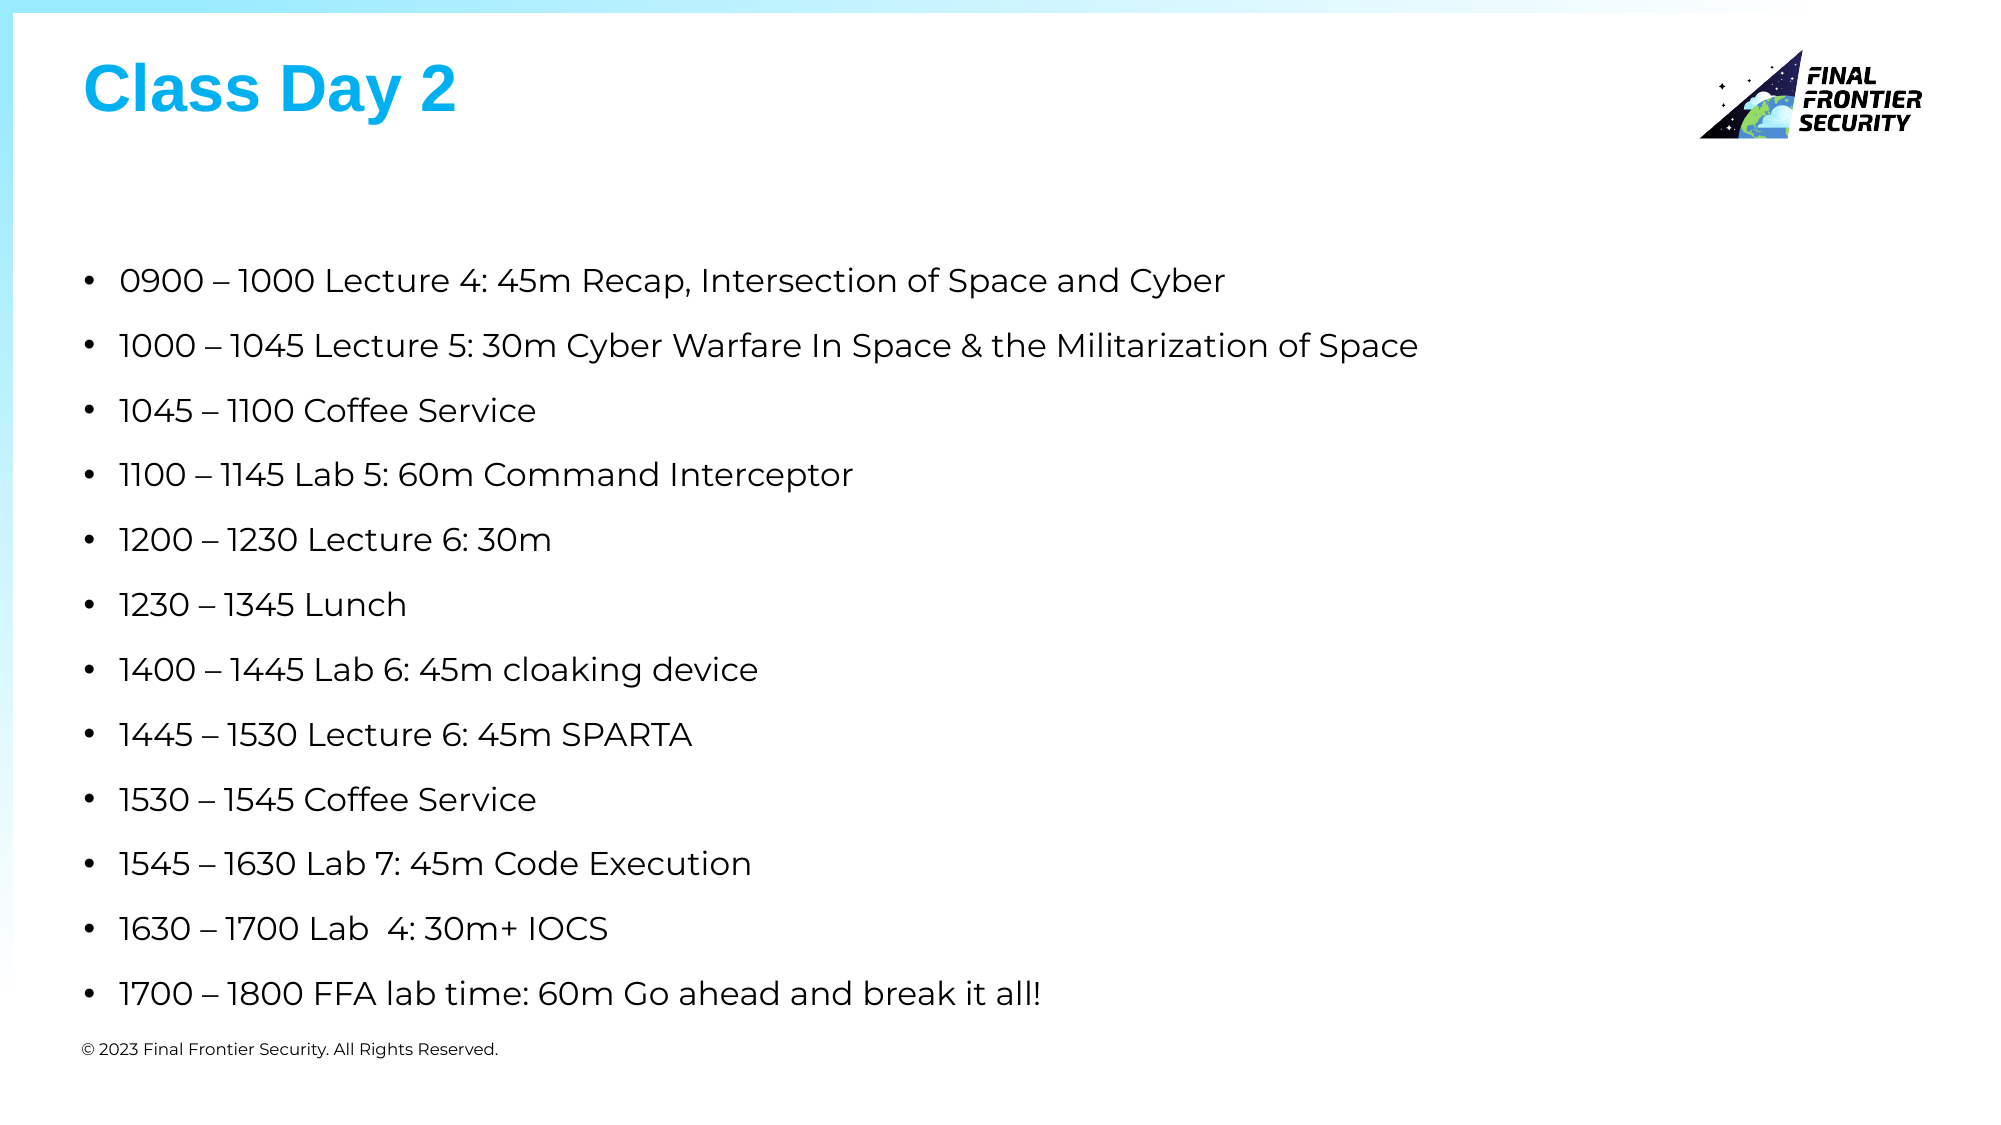

# Class Day 2
0900 – 1000 Lecture 4: 45m Recap, Intersection of Space and Cyber
1000 – 1045 Lecture 5: 30m Cyber Warfare In Space & the Militarization of Space
1045 – 1100 Coffee Service
1100 – 1145 Lab 5: 60m Command Interceptor
1200 – 1230 Lecture 6: 30m
1230 – 1345 Lunch
1400 – 1445 Lab 6: 45m cloaking device
1445 – 1530 Lecture 6: 45m SPARTA
1530 – 1545 Coffee Service
1545 – 1630 Lab 7: 45m Code Execution
1630 – 1700 Lab  4: 30m+ IOCS
1700 – 1800 FFA lab time: 60m Go ahead and break it all!